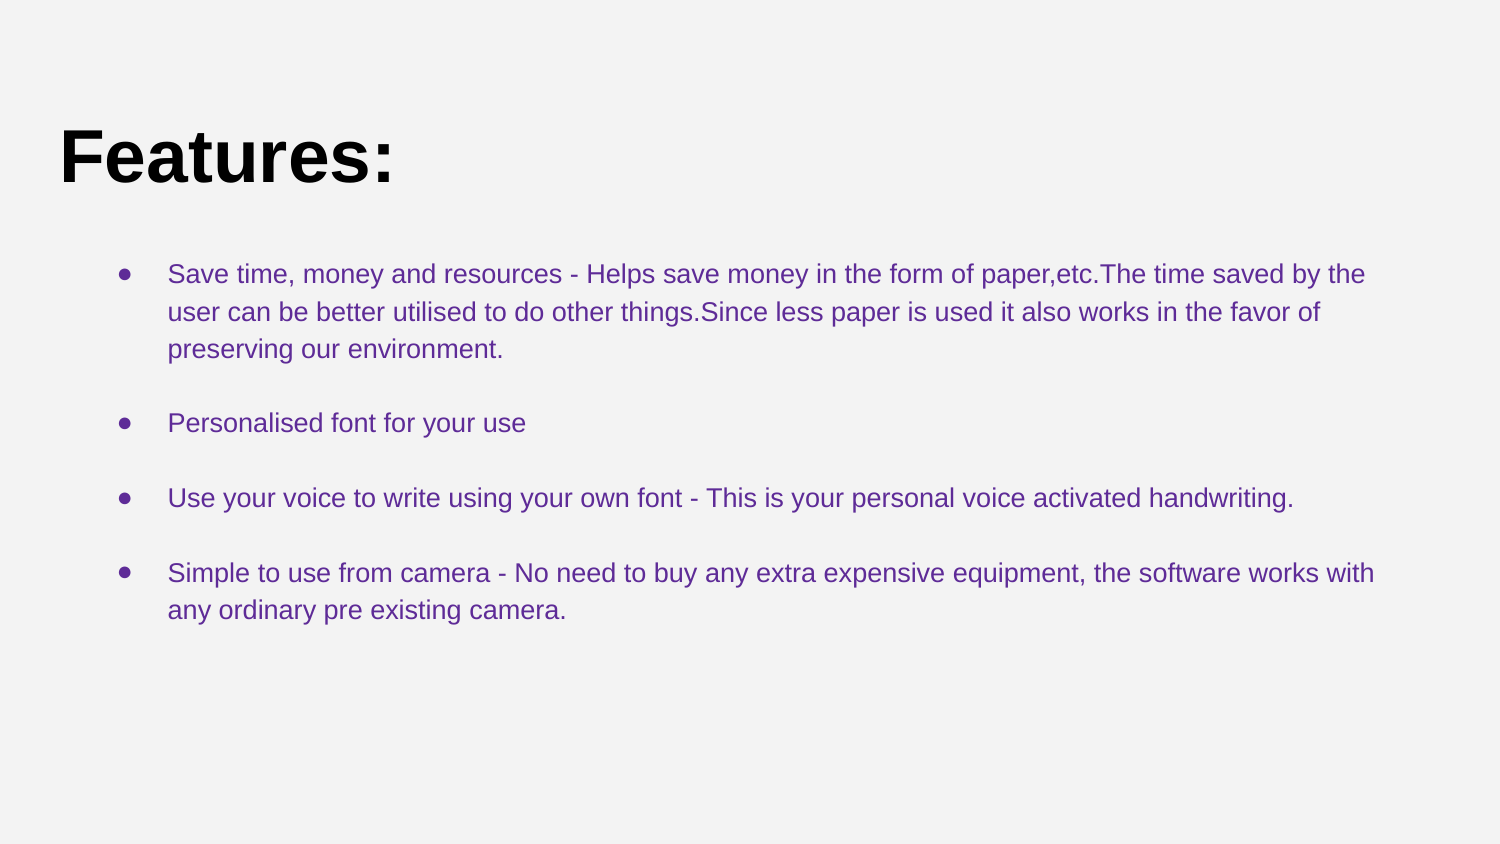

# Features:

Save time, money and resources - Helps save money in the form of paper,etc.The time saved by the user can be better utilised to do other things.Since less paper is used it also works in the favor of preserving our environment.

Personalised font for your use

Use your voice to write using your own font - This is your personal voice activated handwriting.

Simple to use from camera - No need to buy any extra expensive equipment, the software works with any ordinary pre existing camera.